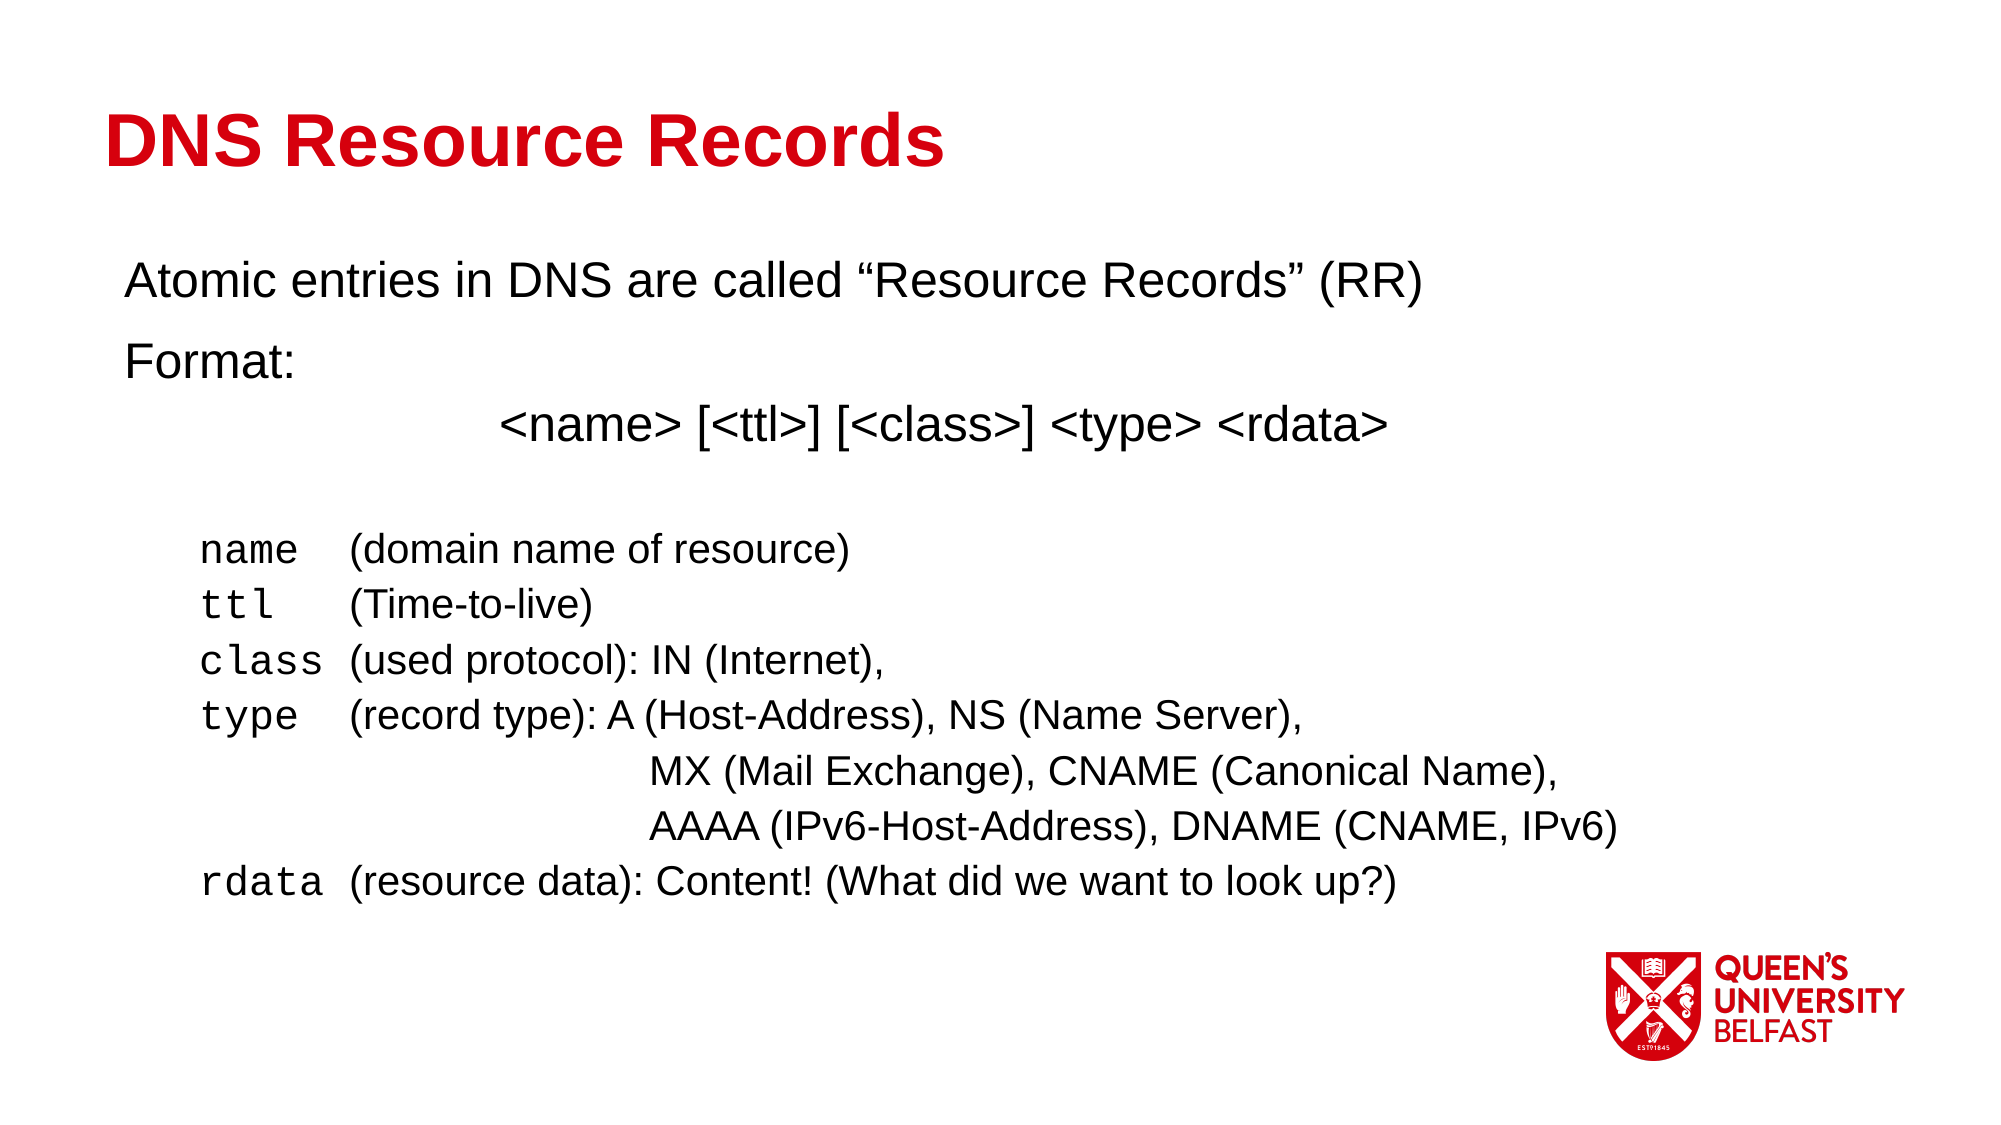

DNS Resource Records
Atomic entries in DNS are called “Resource Records” (RR)
Format:
		<name> [<ttl>] [<class>] <type> <rdata>

name	(domain name of resource)
ttl	(Time-to-live)
class	(used protocol): IN (Internet),
type	(record type): A (Host-Address), NS (Name Server),
			MX (Mail Exchange), CNAME (Canonical Name),
			AAAA (IPv6-Host-Address), DNAME (CNAME, IPv6)
rdata	(resource data): Content! (What did we want to look up?)